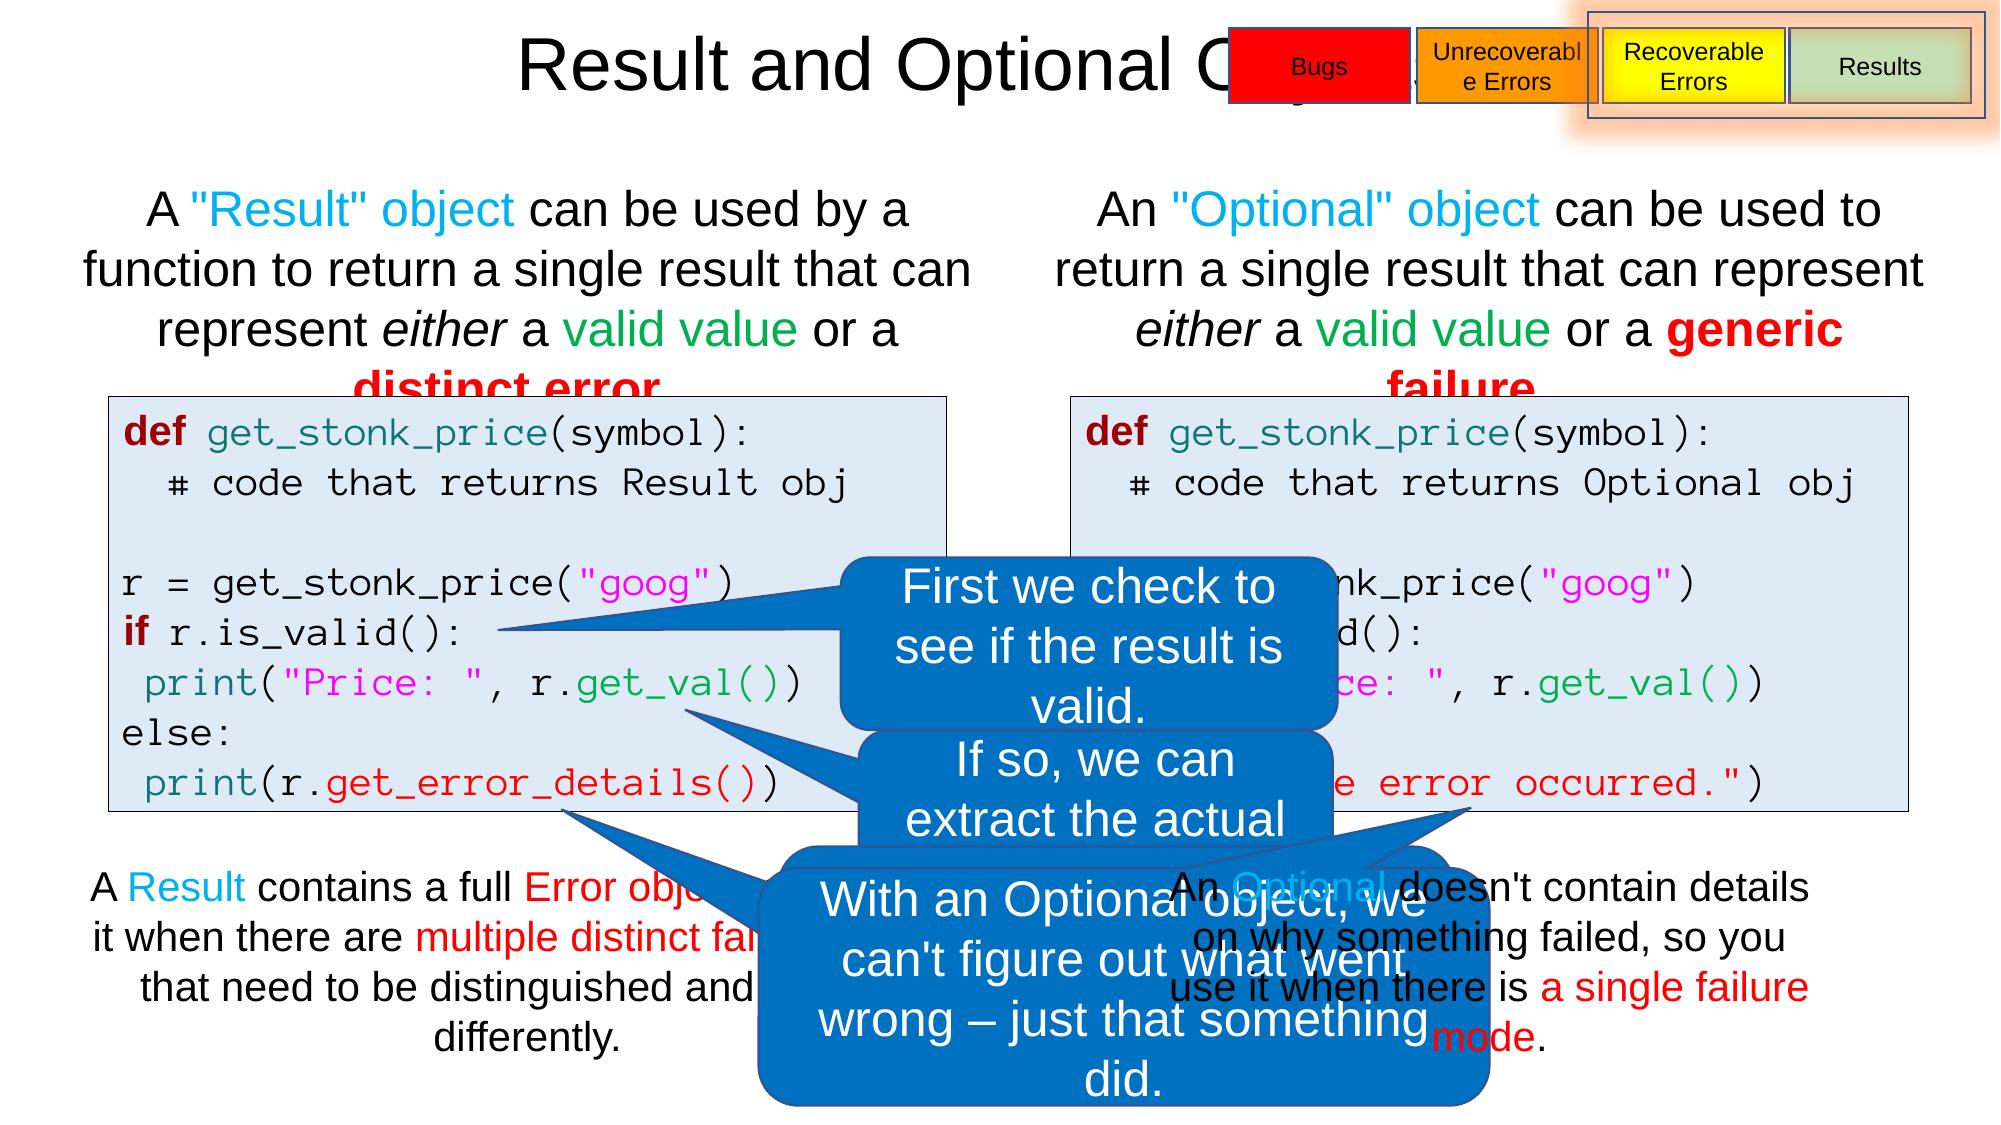

Result and Optional Objects

Bugs
Unrecoverable Errors
Recoverable Errors
Results
A "Result" object can be used by a function to return a single result that can represent either a valid value or a distinct error.
An "Optional" object can be used to return a single result that can represent either a valid value or a generic failure.
def get_stonk_price(symbol):
  # code that returns Result obj

r = get_stonk_price("goog")
if r.is_valid():
 print("Price: ", r.get_val())
else:
 print(r.get_error_details())
def get_stonk_price(symbol):
  # code that returns Optional obj

r = get_stonk_price("goog")
if r.is_valid():
 print("Price: ", r.get_val())
else:
 print("Some error occurred.")
First we check to see if the result is valid.
If so, we can extract the actual value.
But if there's a failure, we can get details about exactly what failed and why.
A Result contains a full Error object, so you use it when there are multiple distinct failure modes that need to be distinguished and handled differently.
An Optional doesn't contain details on why something failed, so you use it when there is a single failure mode.
With an Optional object, we can't figure out what went wrong – just that something did.